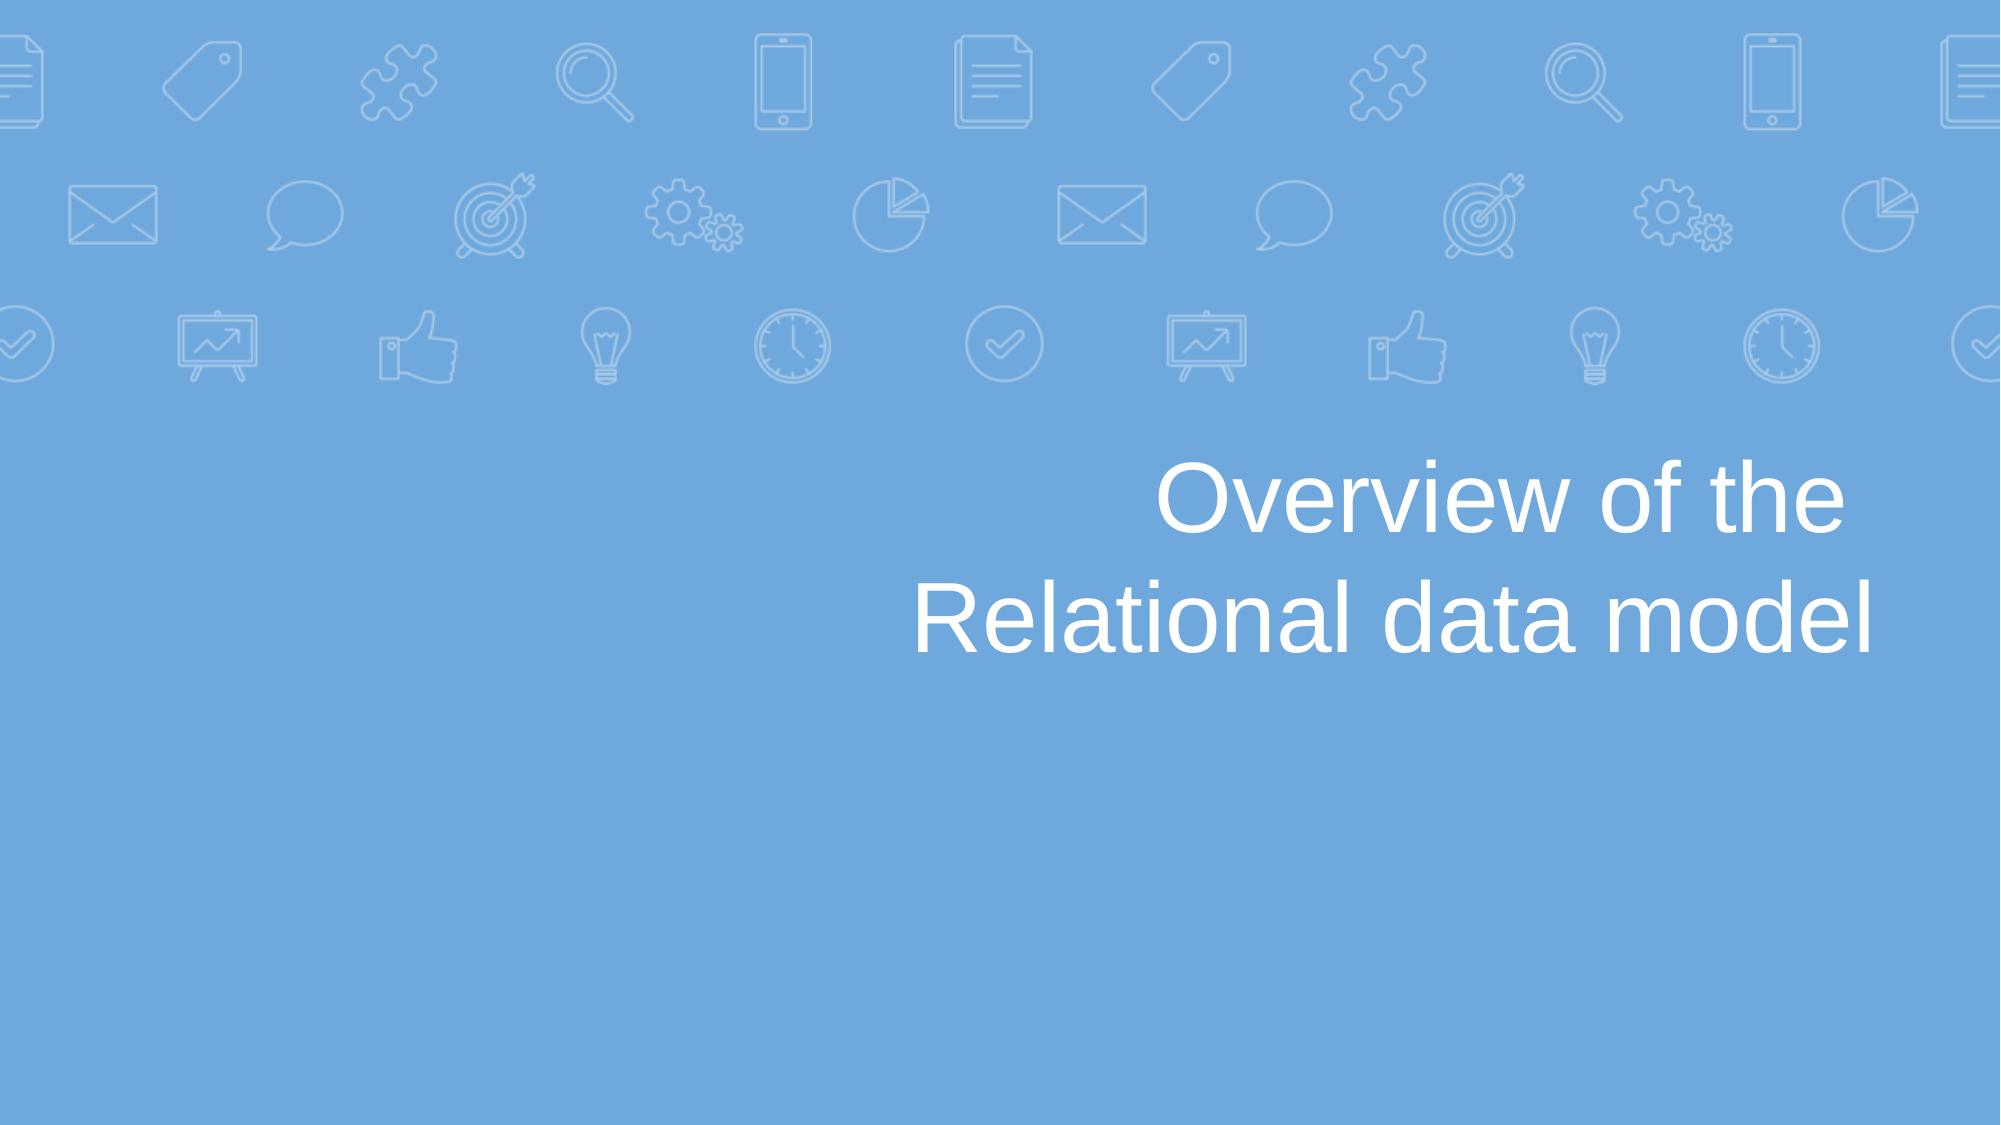

# Overview of the
Relational data model